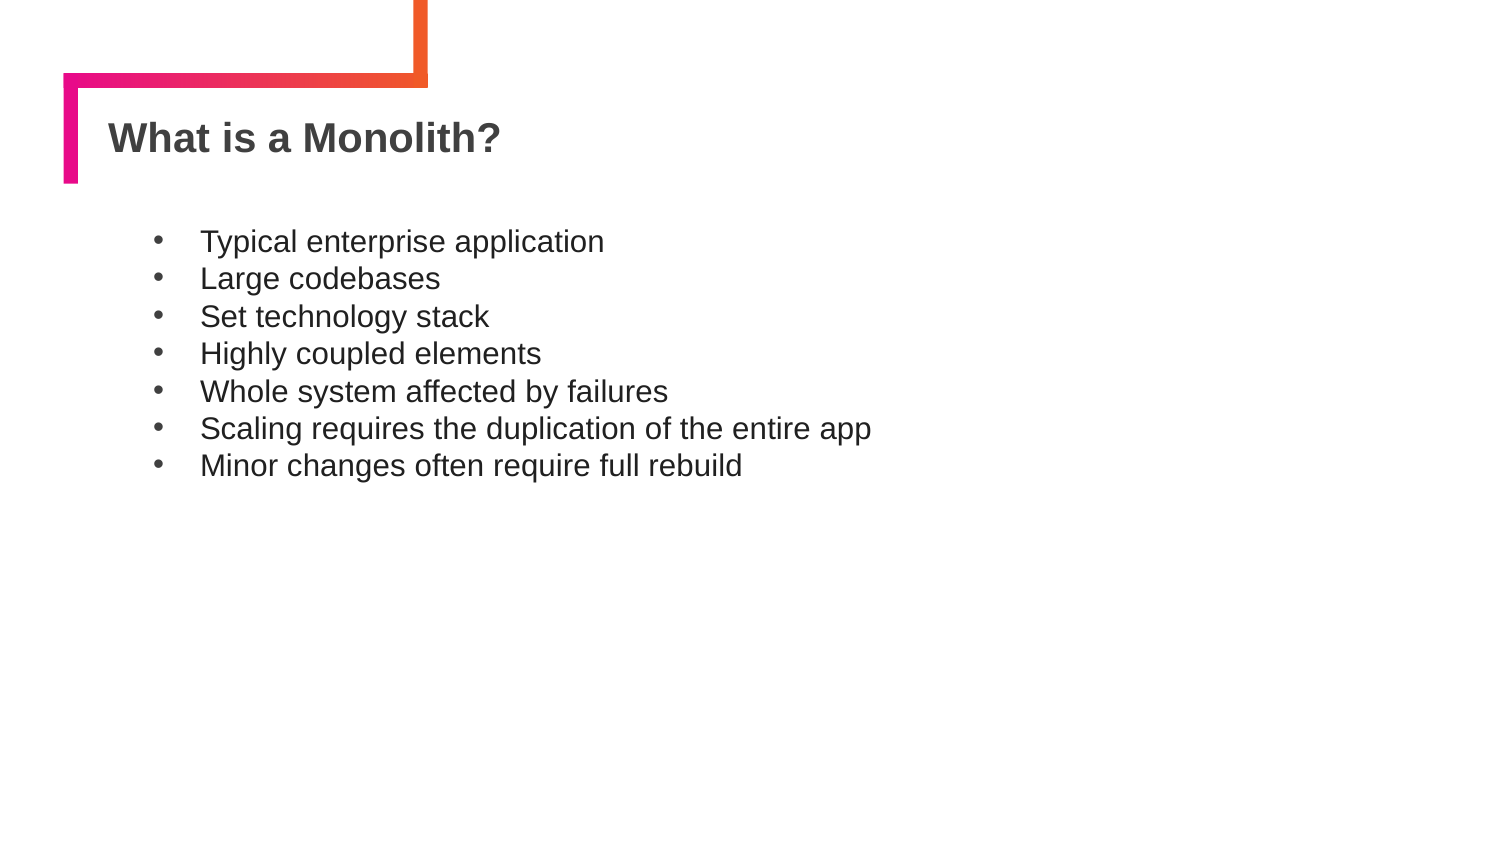

# What is a Monolith?
Typical enterprise application
Large codebases
Set technology stack
Highly coupled elements
Whole system affected by failures
Scaling requires the duplication of the entire app
Minor changes often require full rebuild

17